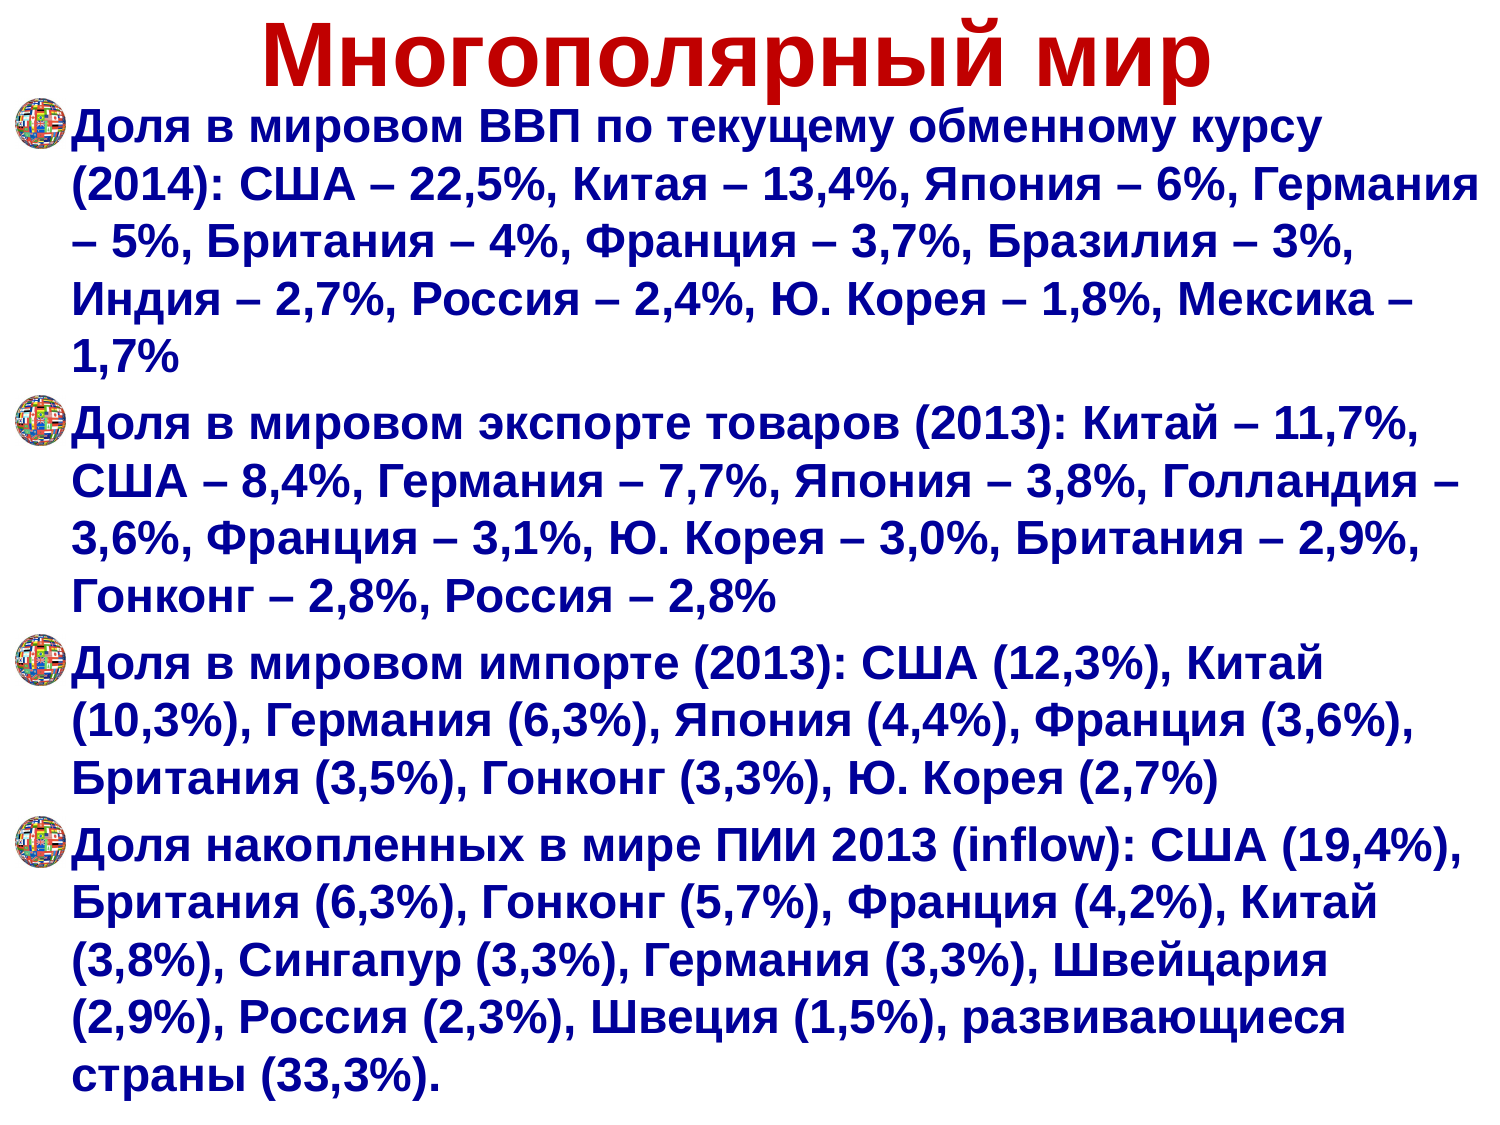

# Многополярный мир
Доля в мировом ВВП по текущему обменному курсу (2014): США – 22,5%, Китая – 13,4%, Япония – 6%, Германия – 5%, Британия – 4%, Франция – 3,7%, Бразилия – 3%, Индия – 2,7%, Россия – 2,4%, Ю. Корея – 1,8%, Мексика – 1,7%
Доля в мировом экспорте товаров (2013): Китай – 11,7%, США – 8,4%, Германия – 7,7%, Япония – 3,8%, Голландия – 3,6%, Франция – 3,1%, Ю. Корея – 3,0%, Британия – 2,9%, Гонконг – 2,8%, Россия – 2,8%
Доля в мировом импорте (2013): США (12,3%), Китай (10,3%), Германия (6,3%), Япония (4,4%), Франция (3,6%), Британия (3,5%), Гонконг (3,3%), Ю. Корея (2,7%)
Доля накопленных в мире ПИИ 2013 (inflow): США (19,4%), Британия (6,3%), Гонконг (5,7%), Франция (4,2%), Китай (3,8%), Сингапур (3,3%), Германия (3,3%), Швейцария (2,9%), Россия (2,3%), Швеция (1,5%), развивающиеся страны (33,3%).